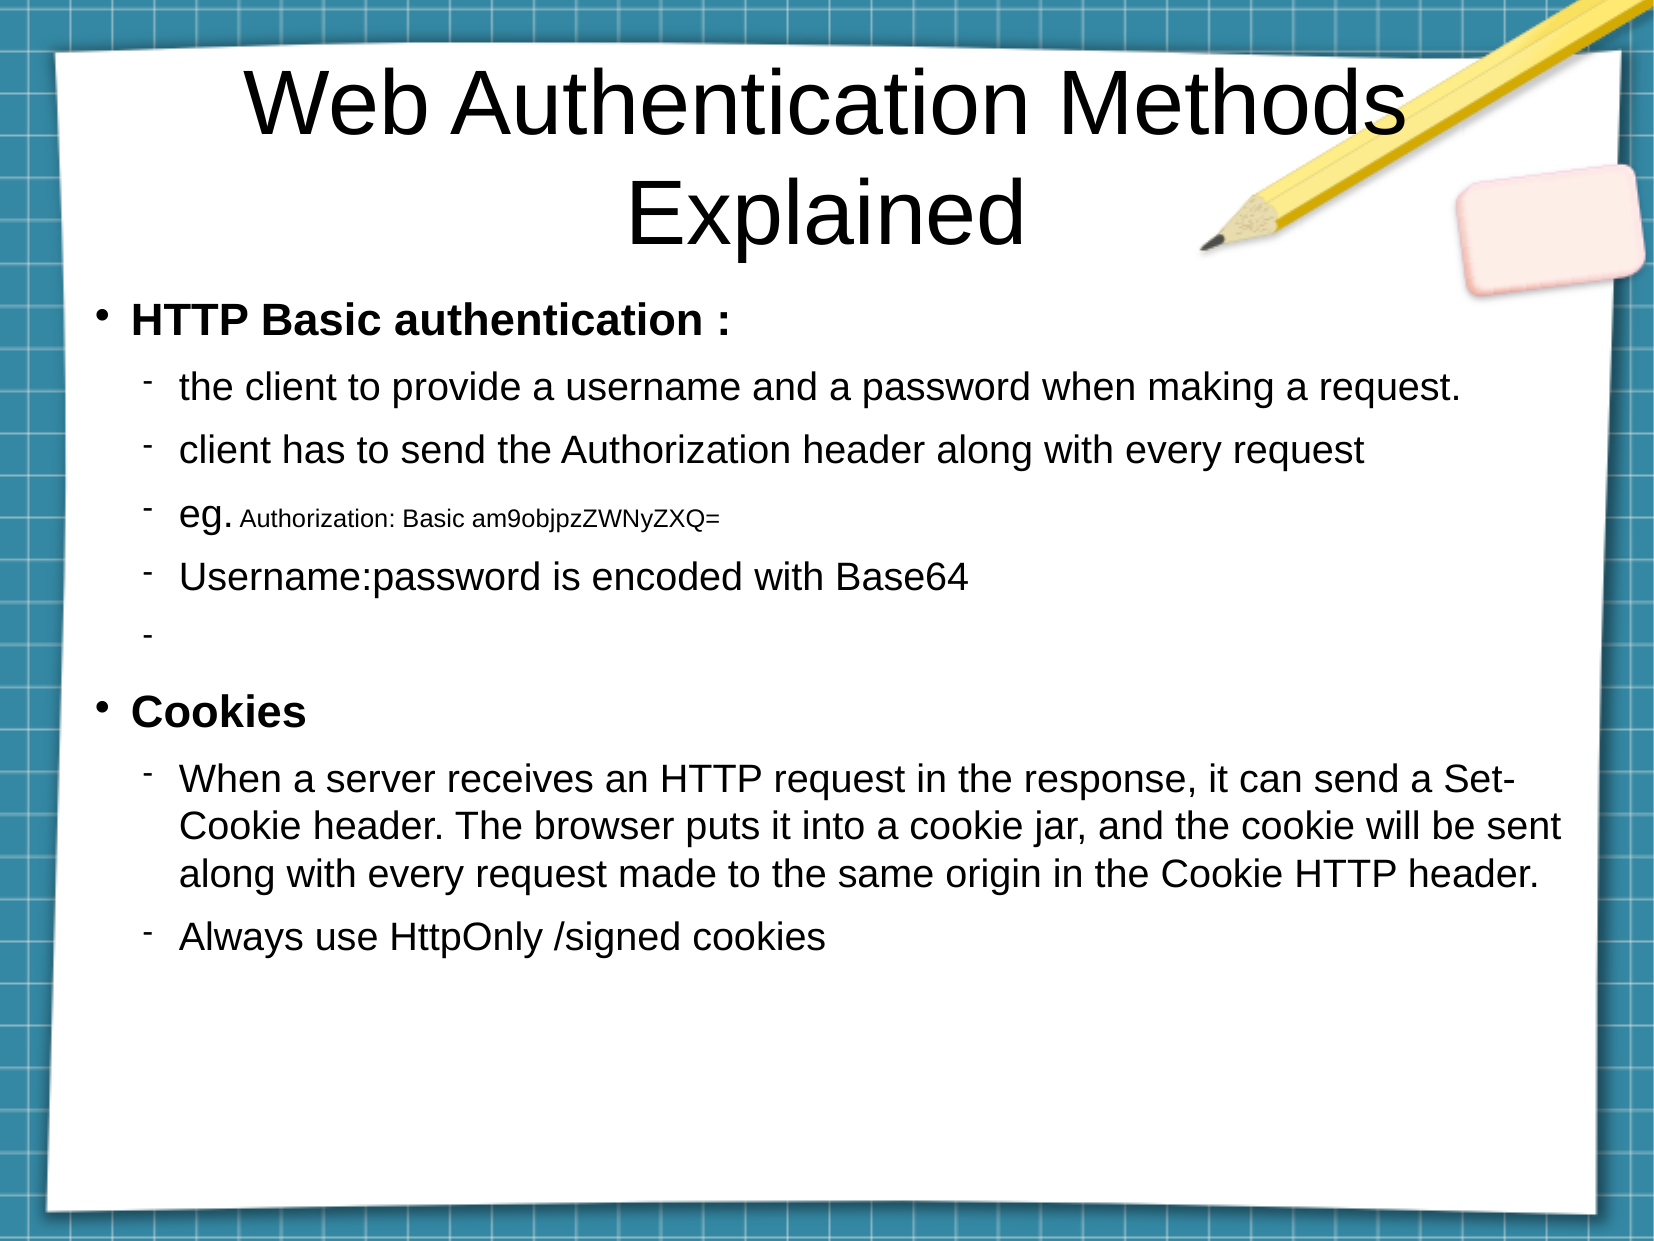

Web Authentication Methods Explained
HTTP Basic authentication :
the client to provide a username and a password when making a request.
client has to send the Authorization header along with every request
eg. Authorization: Basic am9objpzZWNyZXQ=
Username:password is encoded with Base64

Cookies
When a server receives an HTTP request in the response, it can send a Set-Cookie header. The browser puts it into a cookie jar, and the cookie will be sent along with every request made to the same origin in the Cookie HTTP header.
Always use HttpOnly /signed cookies